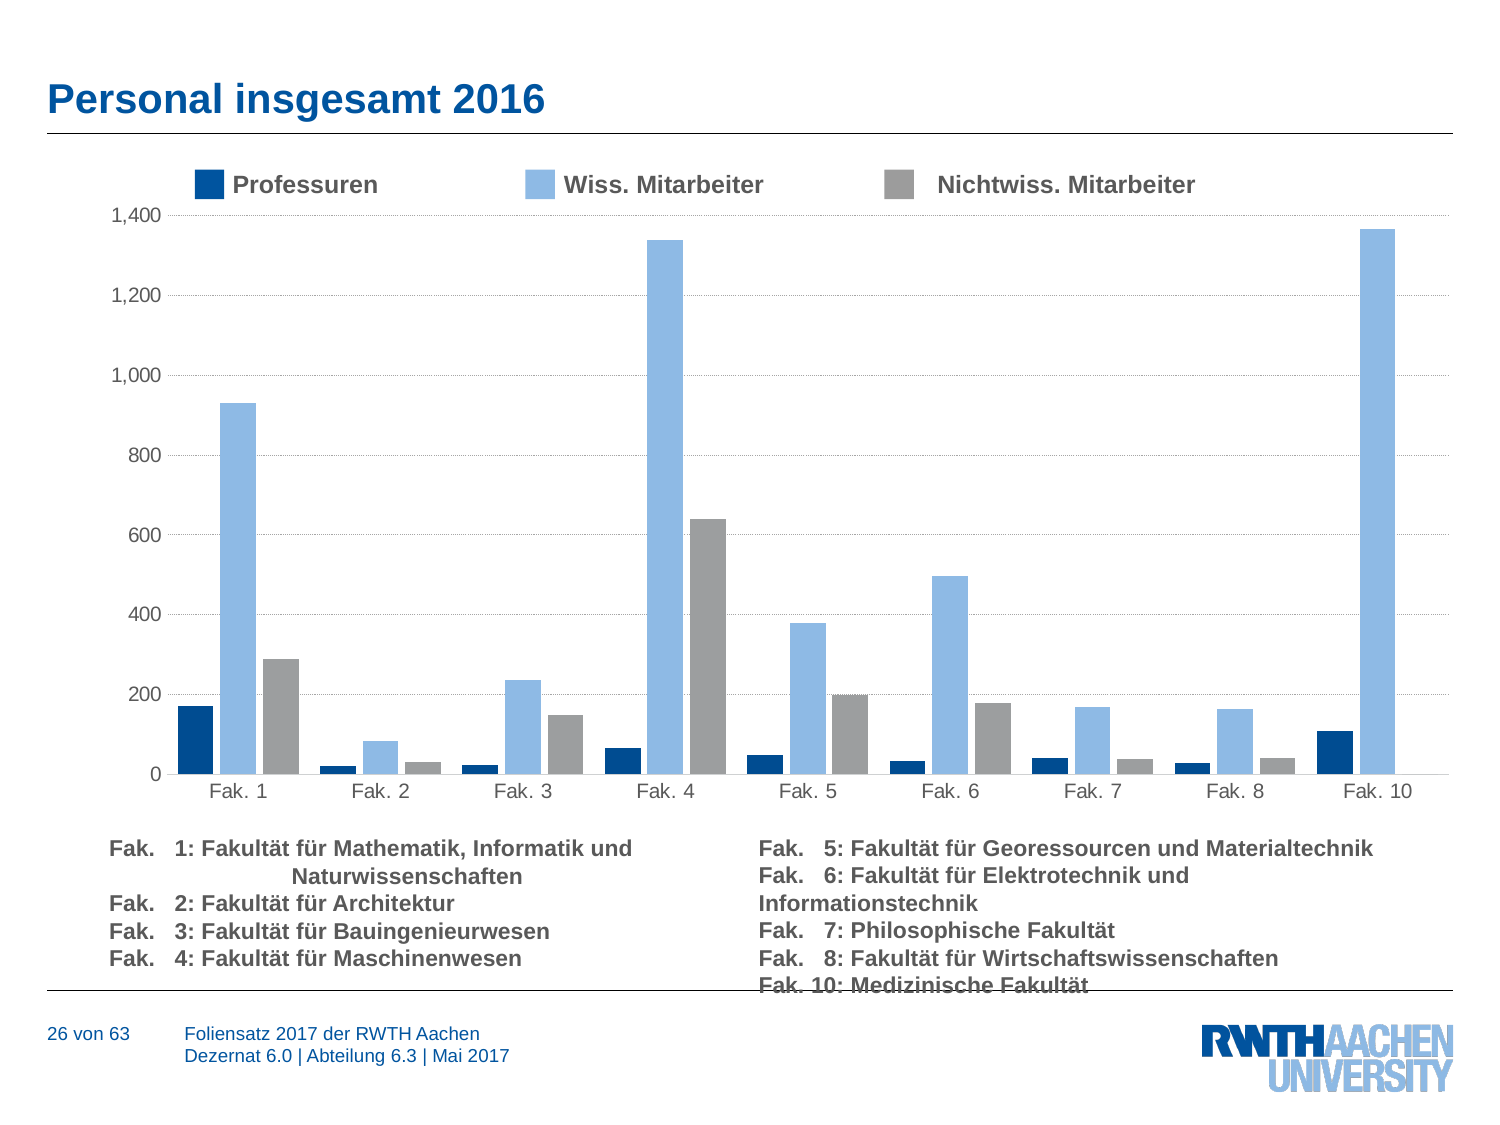

# Personal insgesamt 2016

### Chart

| Category | Prof | WM | NWM |
|---|---|---|---|
| Fak. 1 | 172.0 | 930.9099999999999 | 287.8999999999999 |
| Fak. 2 | 21.0 | 84.28999999999999 | 30.23 |
| Fak. 3 | 22.0 | 235.30000000000004 | 149.46 |
| Fak. 4 | 66.0 | 1340.38 | 640.6299999999998 |
| Fak. 5 | 48.0 | 380.05000000000007 | 198.18999999999997 |
| Fak. 6 | 33.0 | 497.2299999999999 | 177.50000000000003 |
| Fak. 7 | 41.0 | 168.15000000000003 | 39.01 |
| Fak. 8 | 29.0 | 163.14000000000001 | 39.7 |
| Fak. 10 | 108.0 | 1365.71 | 0.0 |
Professuren
Nichtwiss. Mitarbeiter
Wiss. Mitarbeiter

Fak.   5: Fakultät für Georessourcen und Materialtechnik
Fak.   6: Fakultät für Elektrotechnik und Informationstechnik
Fak.   7: Philosophische Fakultät
Fak.   8: Fakultät für Wirtschaftswissenschaften
Fak. 10: Medizinische Fakultät
Fak.   1: Fakultät für Mathematik, Informatik und
	     Naturwissenschaften
Fak.   2: Fakultät für Architektur
Fak.   3: Fakultät für Bauingenieurwesen
Fak.   4: Fakultät für Maschinenwesen
26 von 63